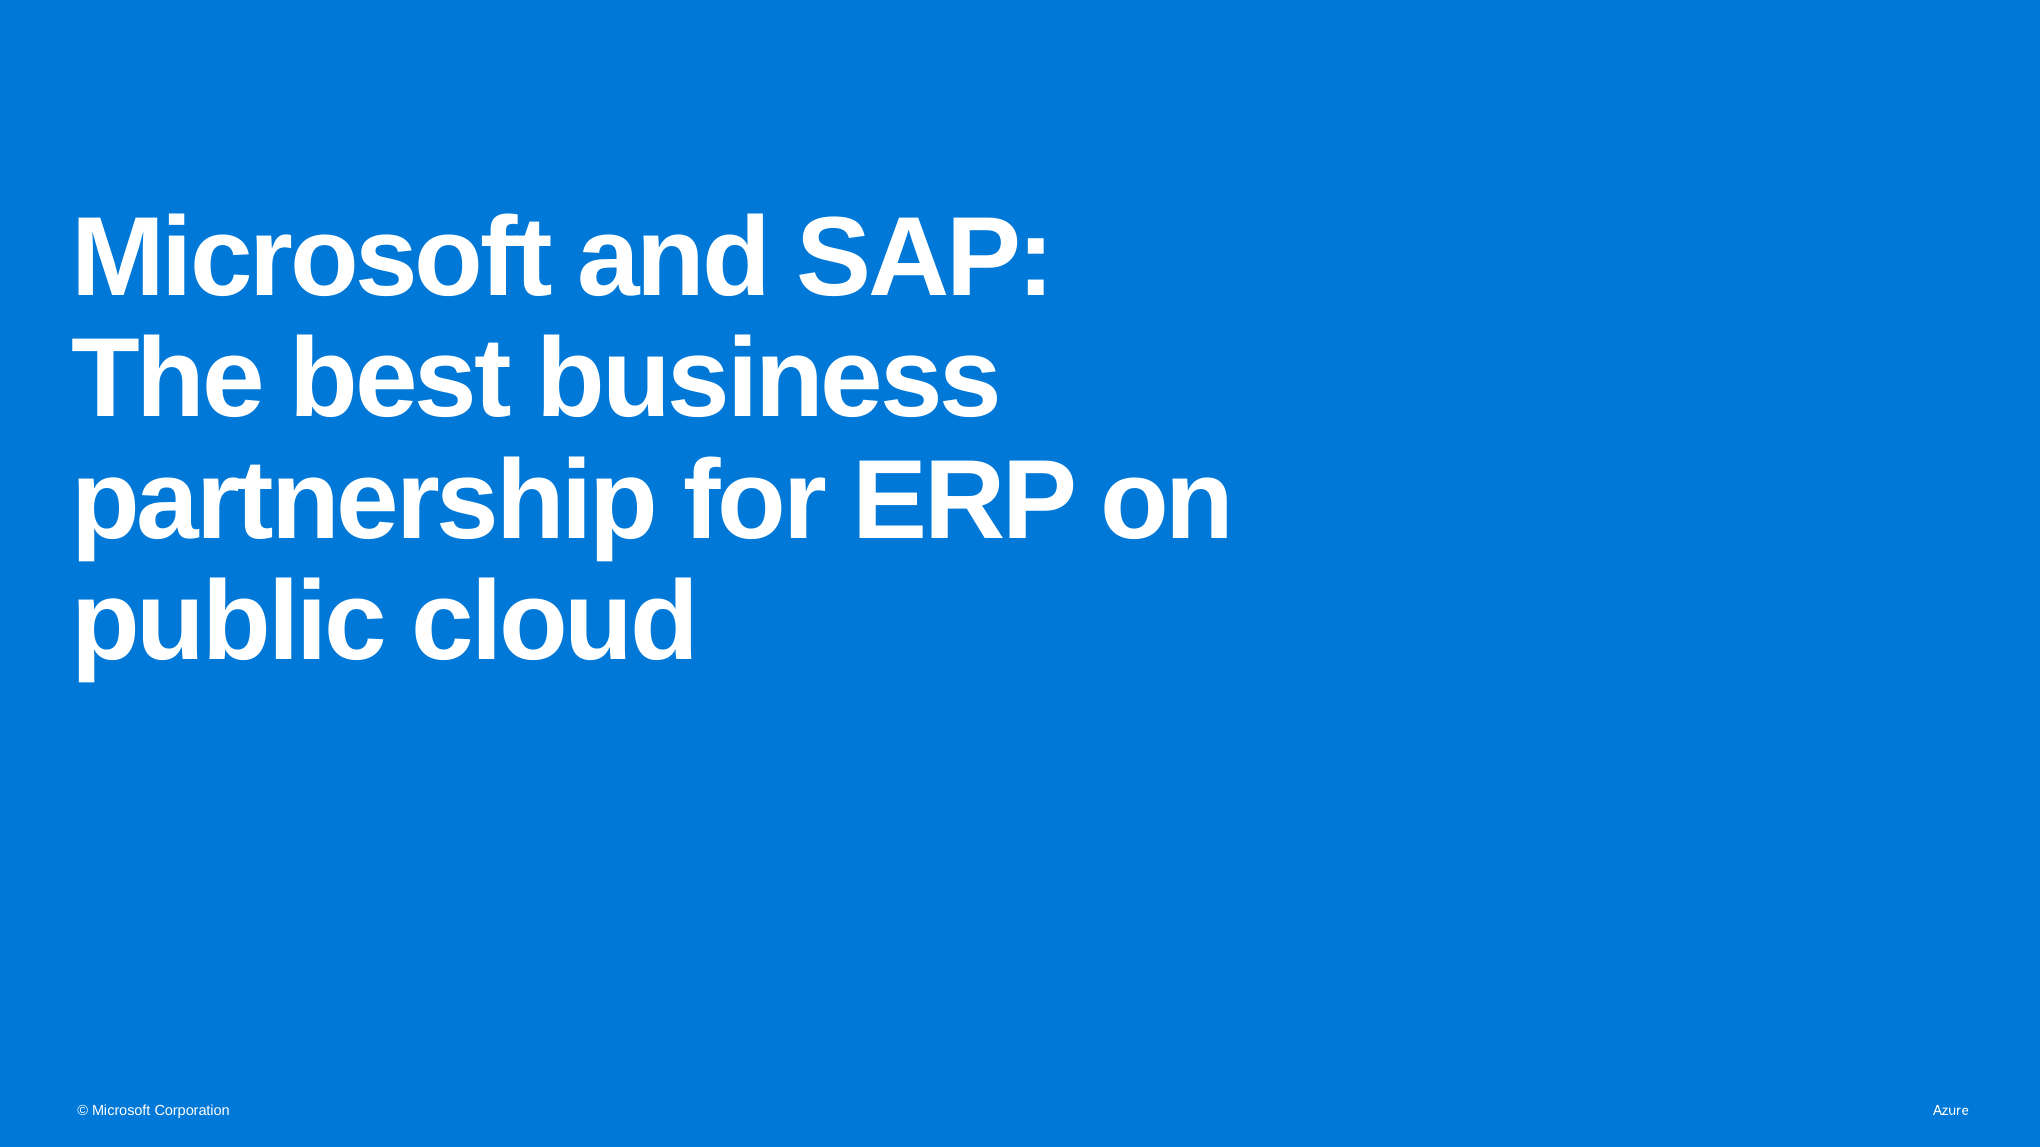

# Microsoft and SAP: The best business partnership for ERP on public cloud